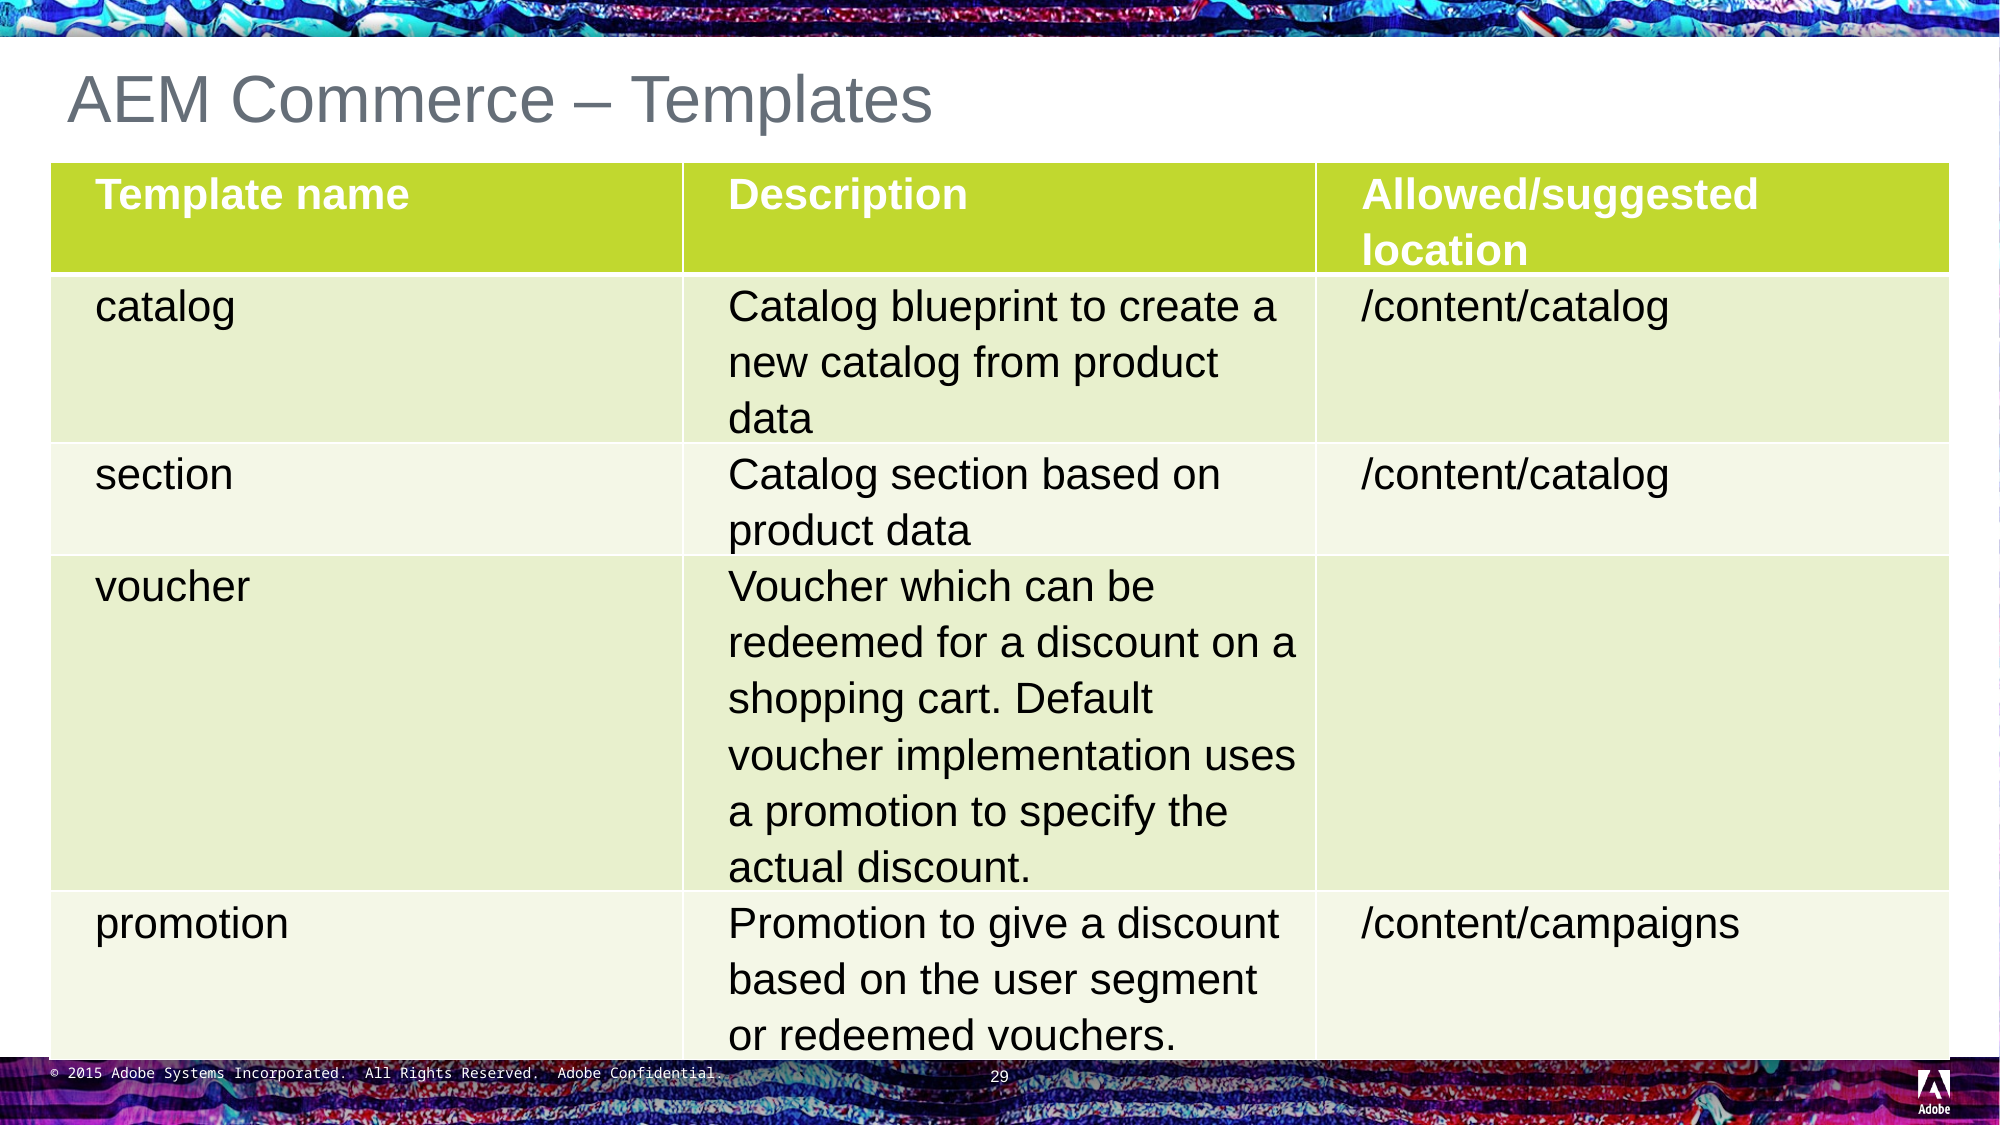

# AEM Commerce – Templates
| Template name | Description | Allowed/suggested location |
| --- | --- | --- |
| catalog | Catalog blueprint to create a new catalog from product data | /content/catalog |
| section | Catalog section based on product data | /content/catalog |
| voucher | Voucher which can be redeemed for a discount on a shopping cart. Default voucher implementation uses a promotion to specify the actual discount. |  |
| promotion | Promotion to give a discount based on the user segment or redeemed vouchers. | /content/campaigns |
29